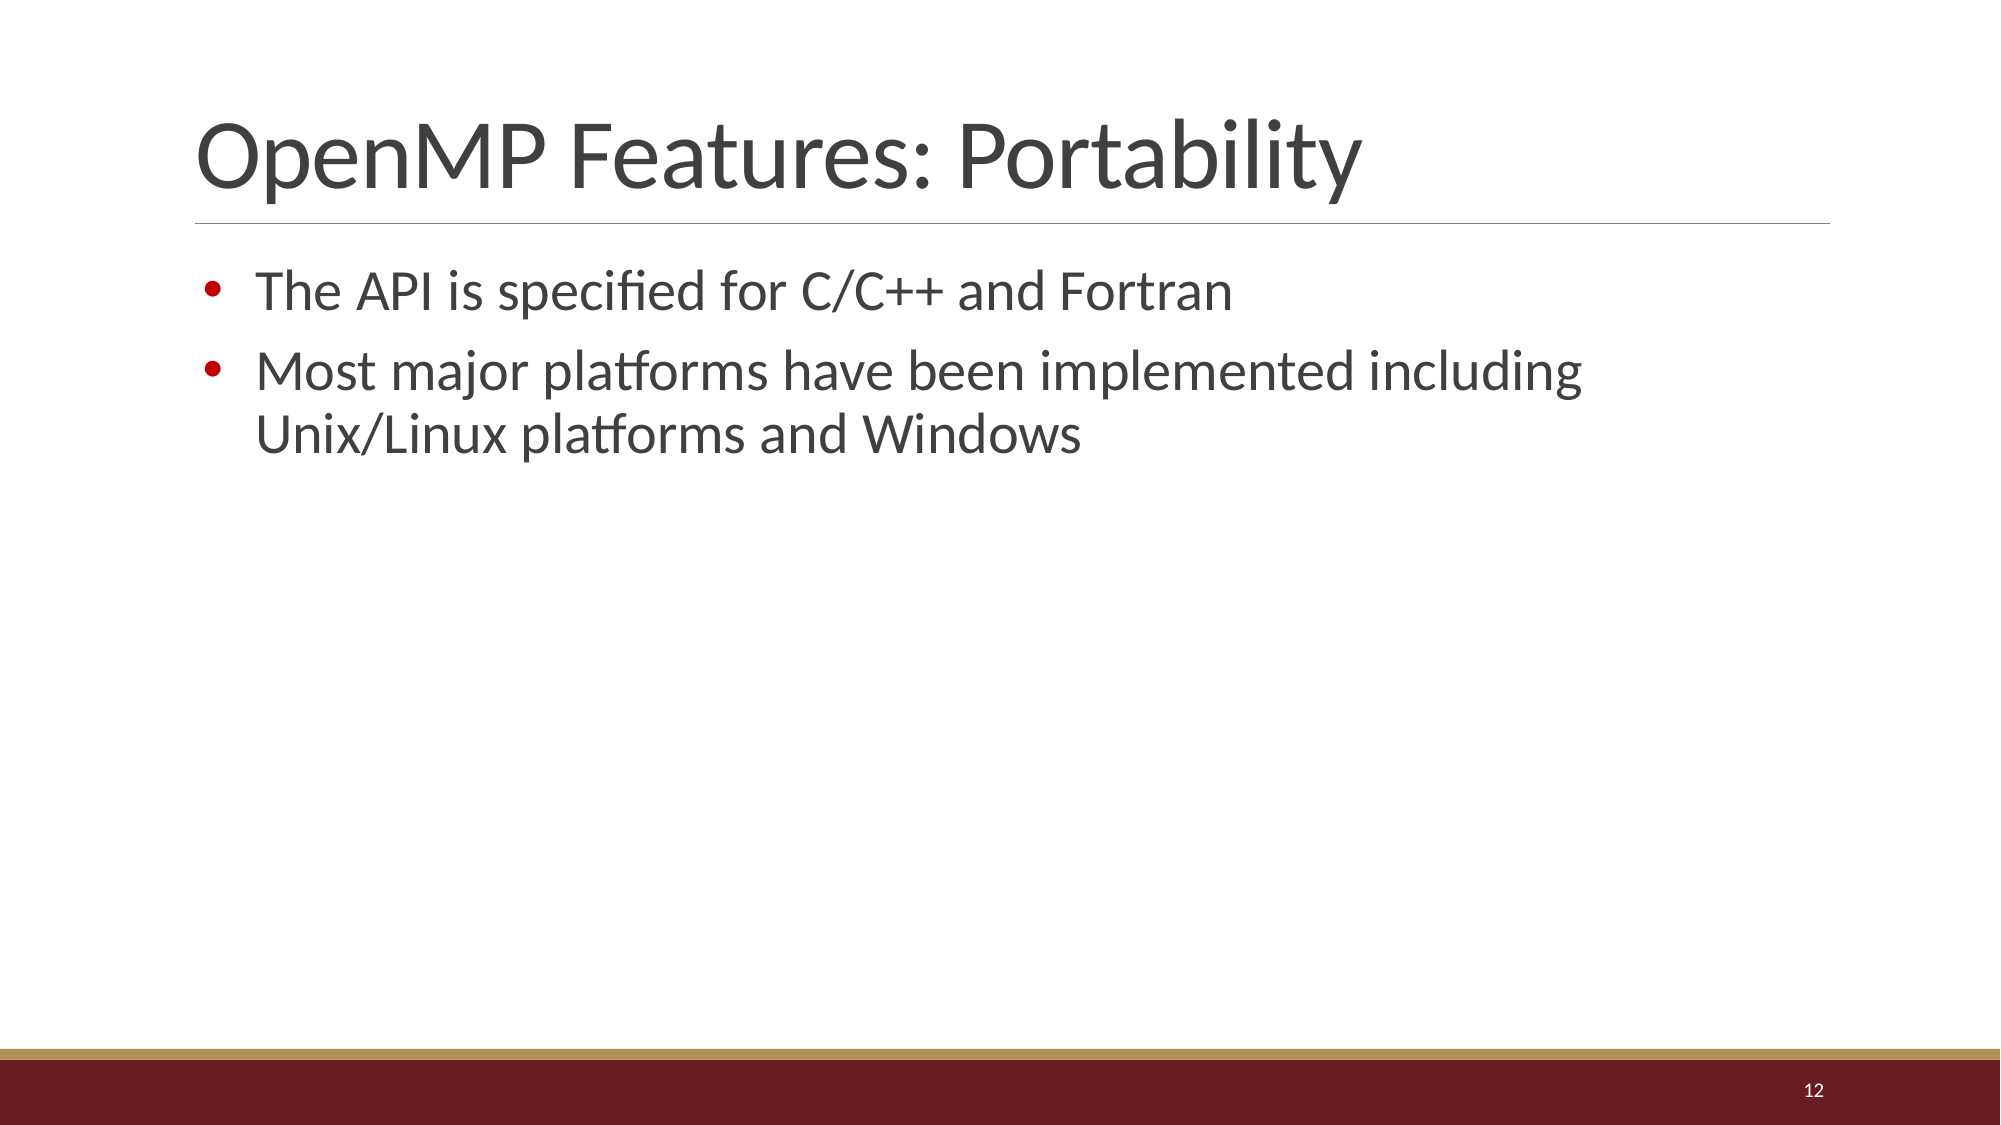

# OpenMP Features: Portability
The API is specified for C/C++ and Fortran
Most major platforms have been implemented including Unix/Linux platforms and Windows

12